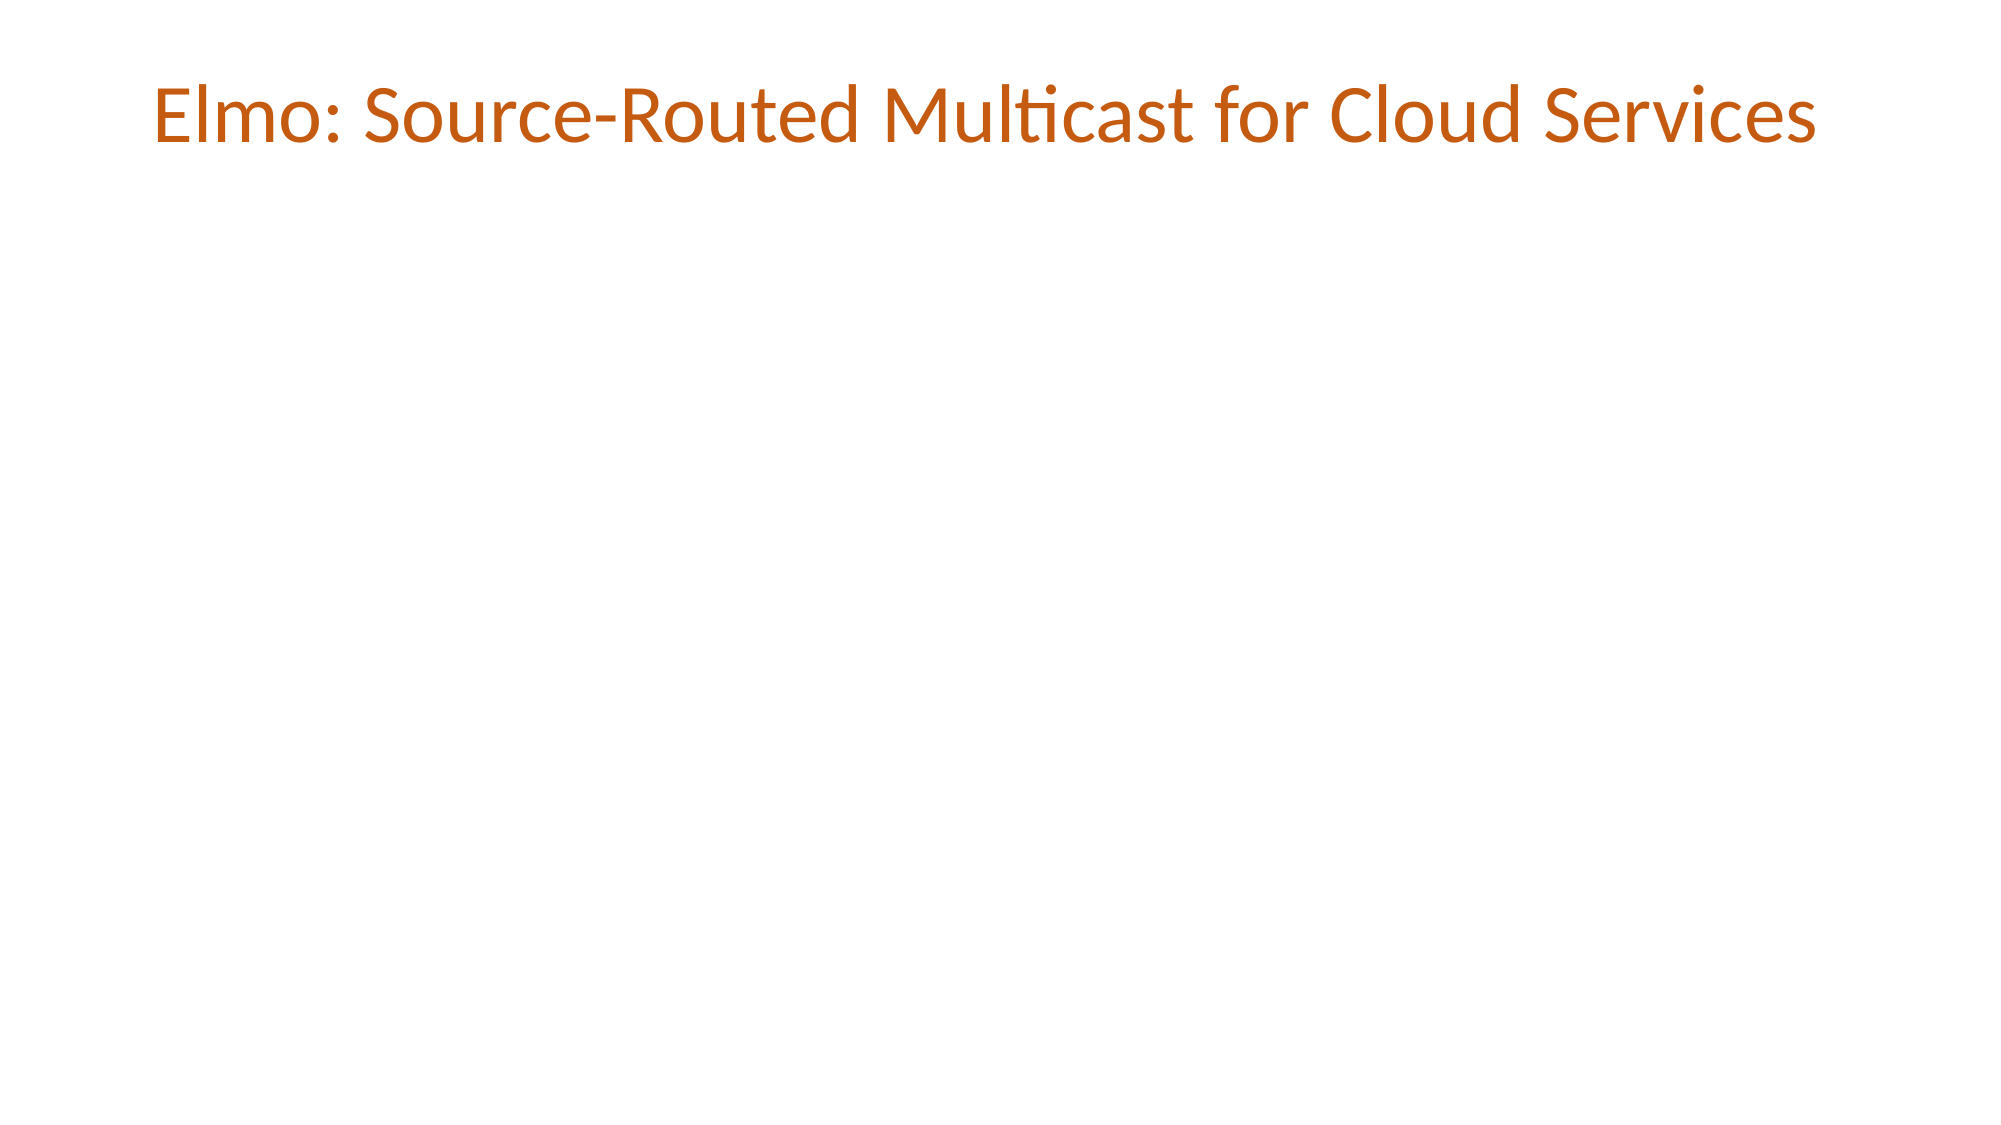

# Elmo: Source-Routed Multicast for Cloud Services